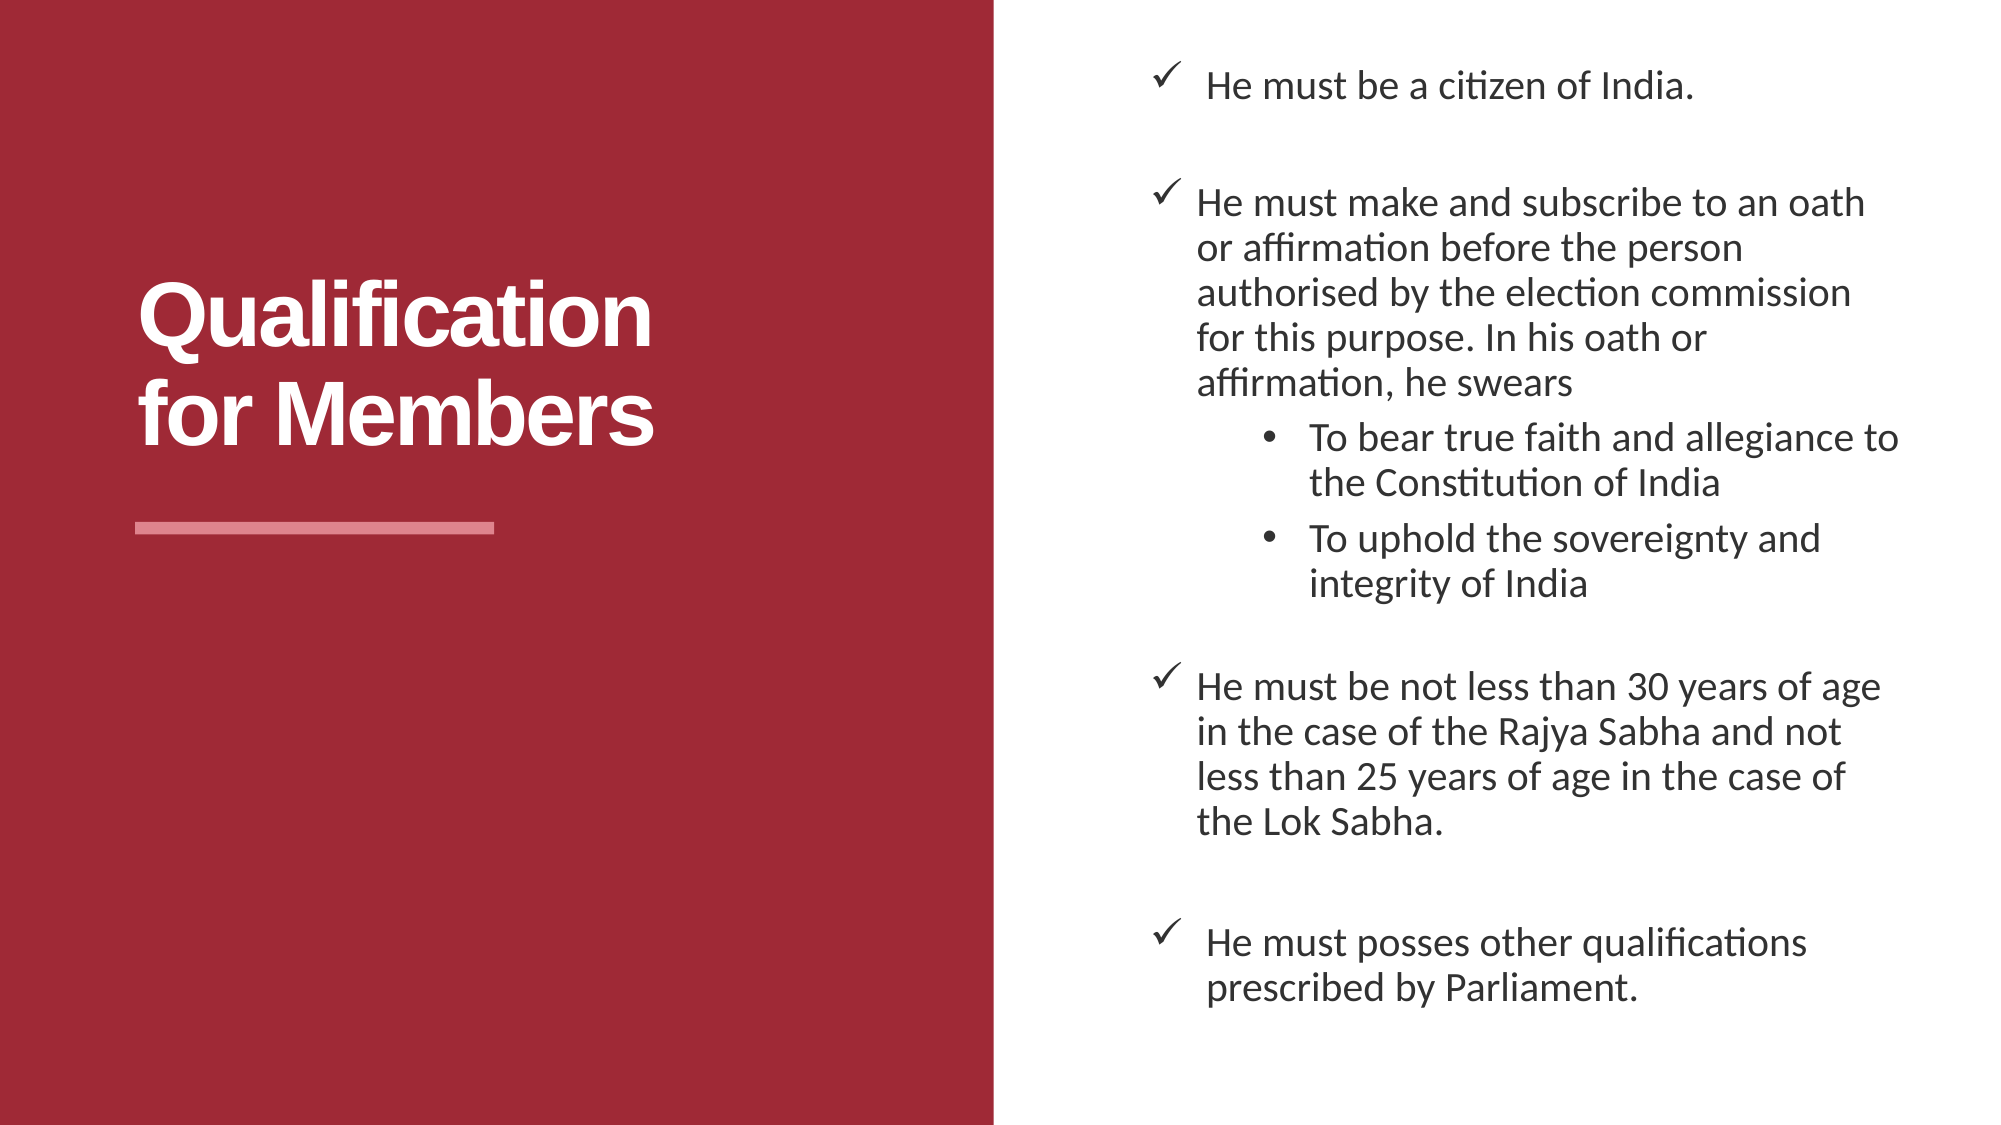

He must be a citizen of India.
He must make and subscribe to an oath or affirmation before the person authorised by the election commission for this purpose. In his oath or affirmation, he swears
To bear true faith and allegiance to the Constitution of India
To uphold the sovereignty and integrity of India
# Qualification for Members
He must be not less than 30 years of age in the case of the Rajya Sabha and not less than 25 years of age in the case of the Lok Sabha.
He must posses other qualifications prescribed by Parliament.